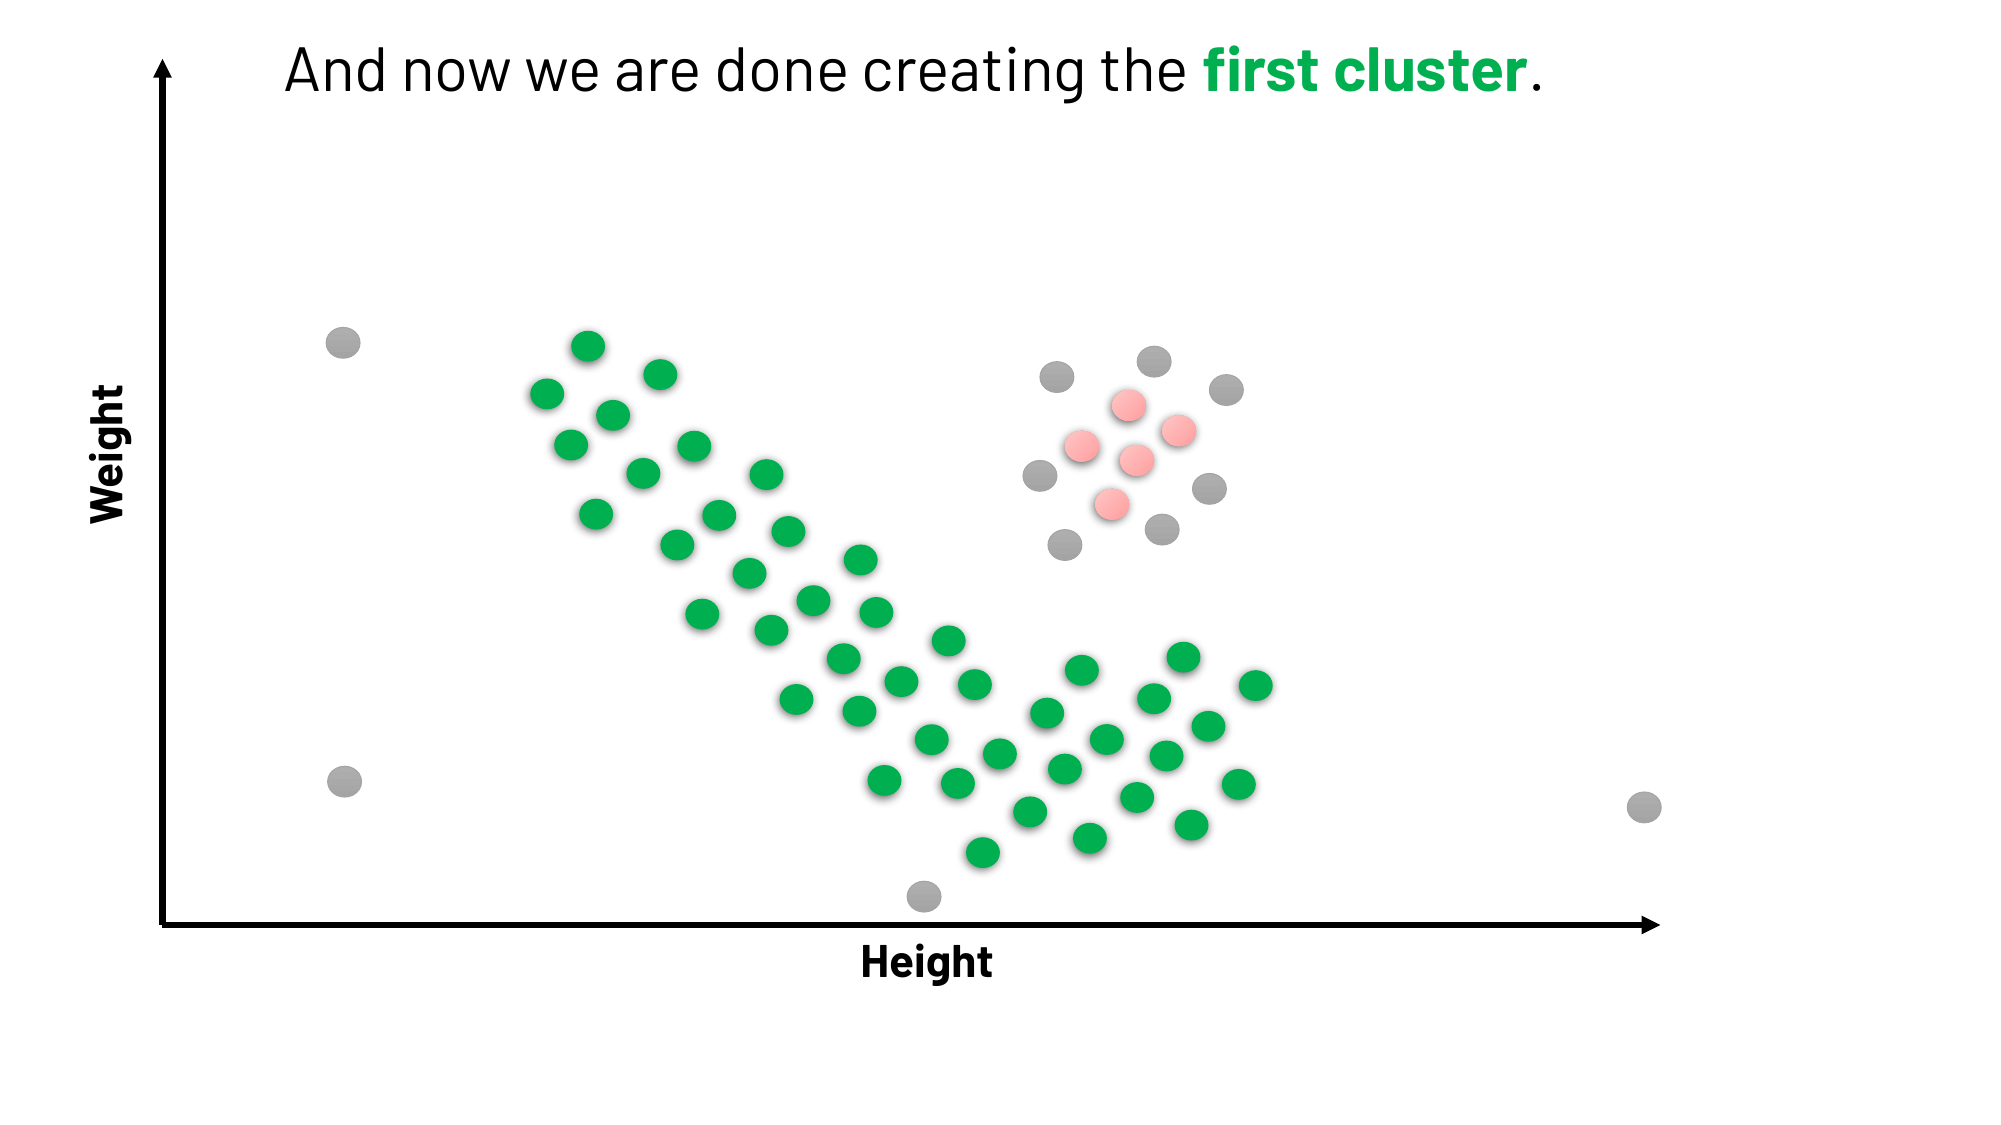

And now we are done creating the first cluster.

Weight

Height